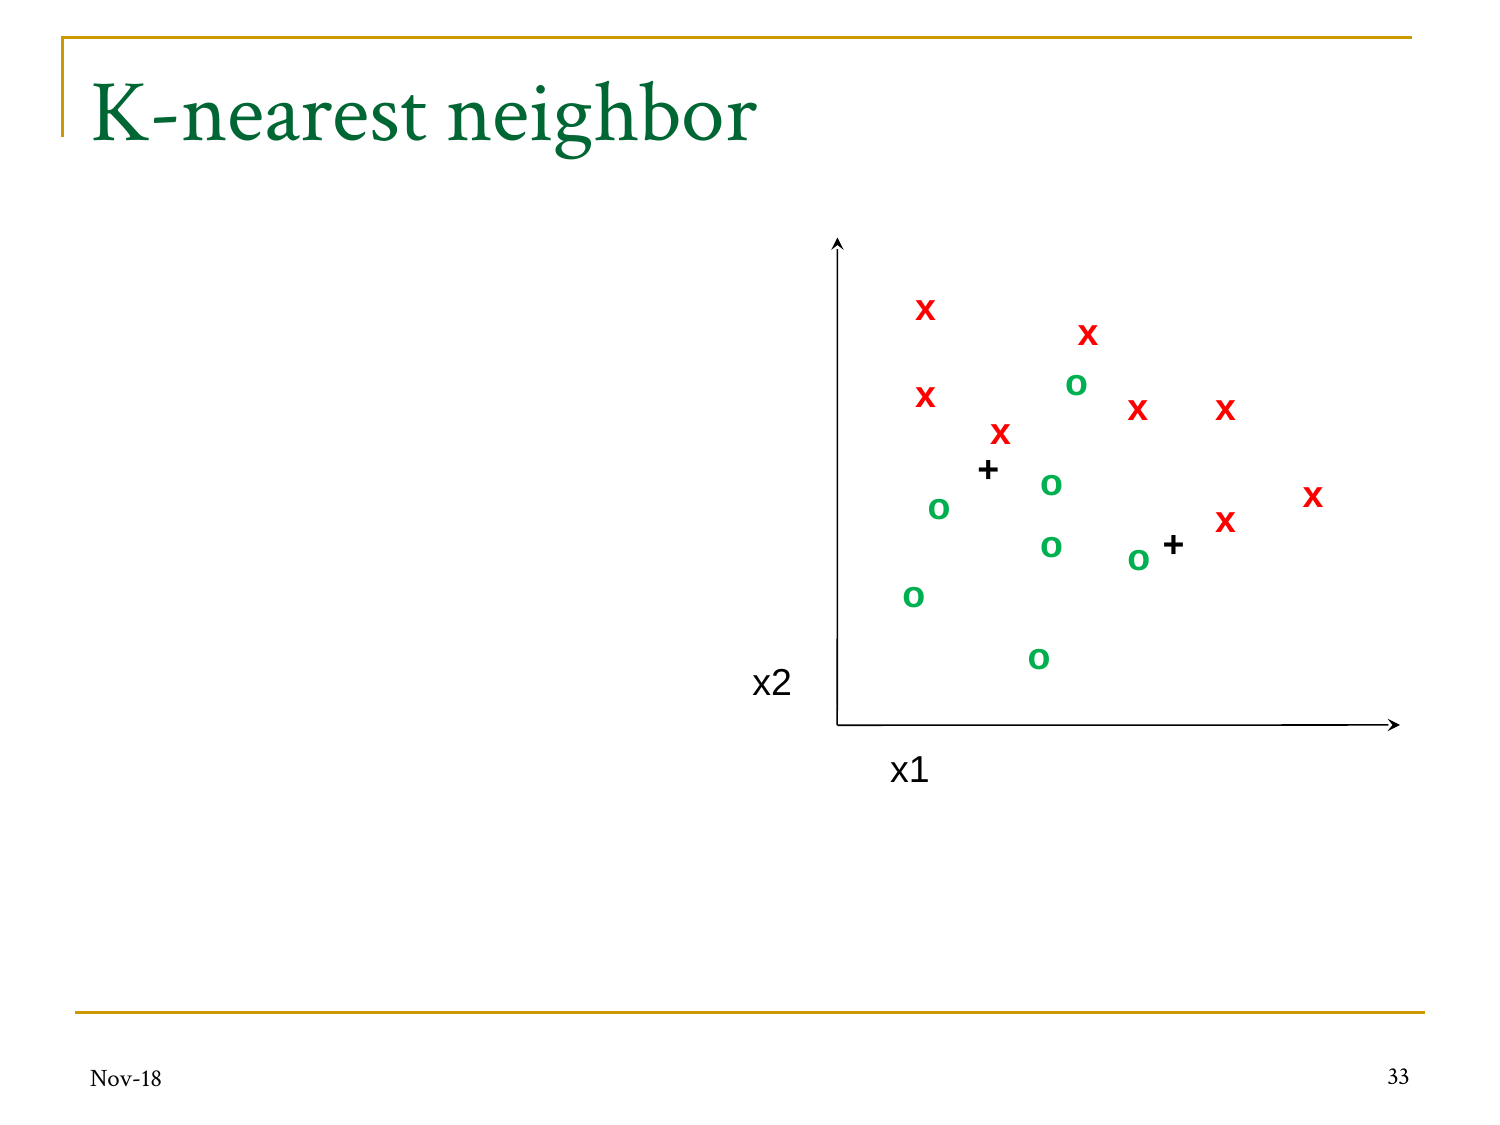

# K-nearest neighbor
x
x
o
x
x
x
x
o
x
o
x
o
o
o
o
x2
x1
+
+
Nov-18
33